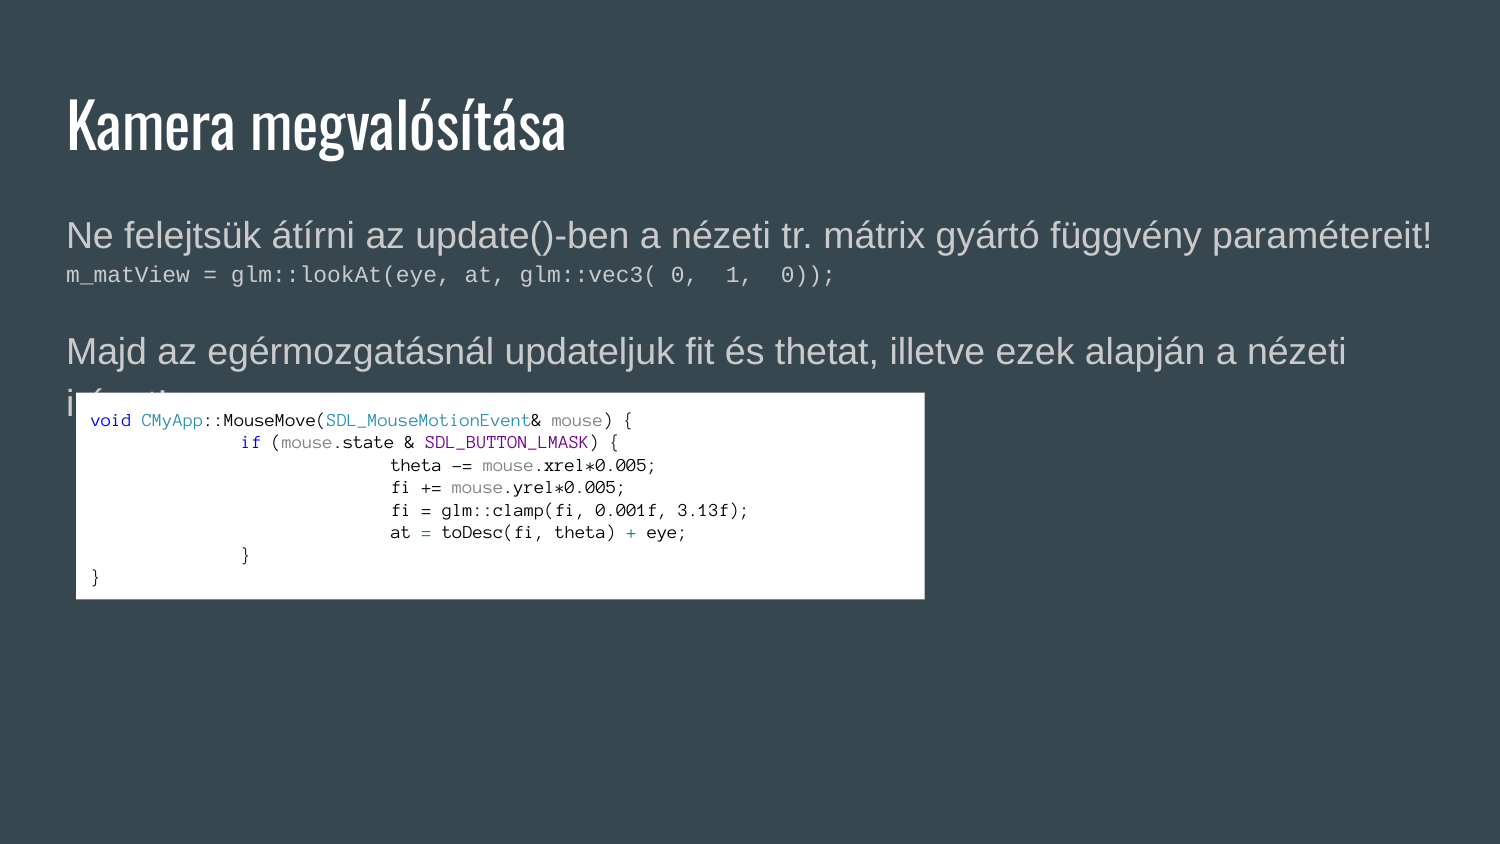

# Kamera megvalósítása
Ne felejtsük átírni az update()-ben a nézeti tr. mátrix gyártó függvény paramétereit!
m_matView = glm::lookAt(eye, at, glm::vec3( 0,  1,  0));
Majd az egérmozgatásnál updateljuk fit és thetat, illetve ezek alapján a nézeti irányt!

void CMyApp::MouseMove(SDL_MouseMotionEvent& mouse) {
	if (mouse.state & SDL_BUTTON_LMASK) {
		theta -= mouse.xrel*0.005;
		fi += mouse.yrel*0.005;
		fi = glm::clamp(fi, 0.001f, 3.13f);
		at = toDesc(fi, theta) + eye;
	}
}